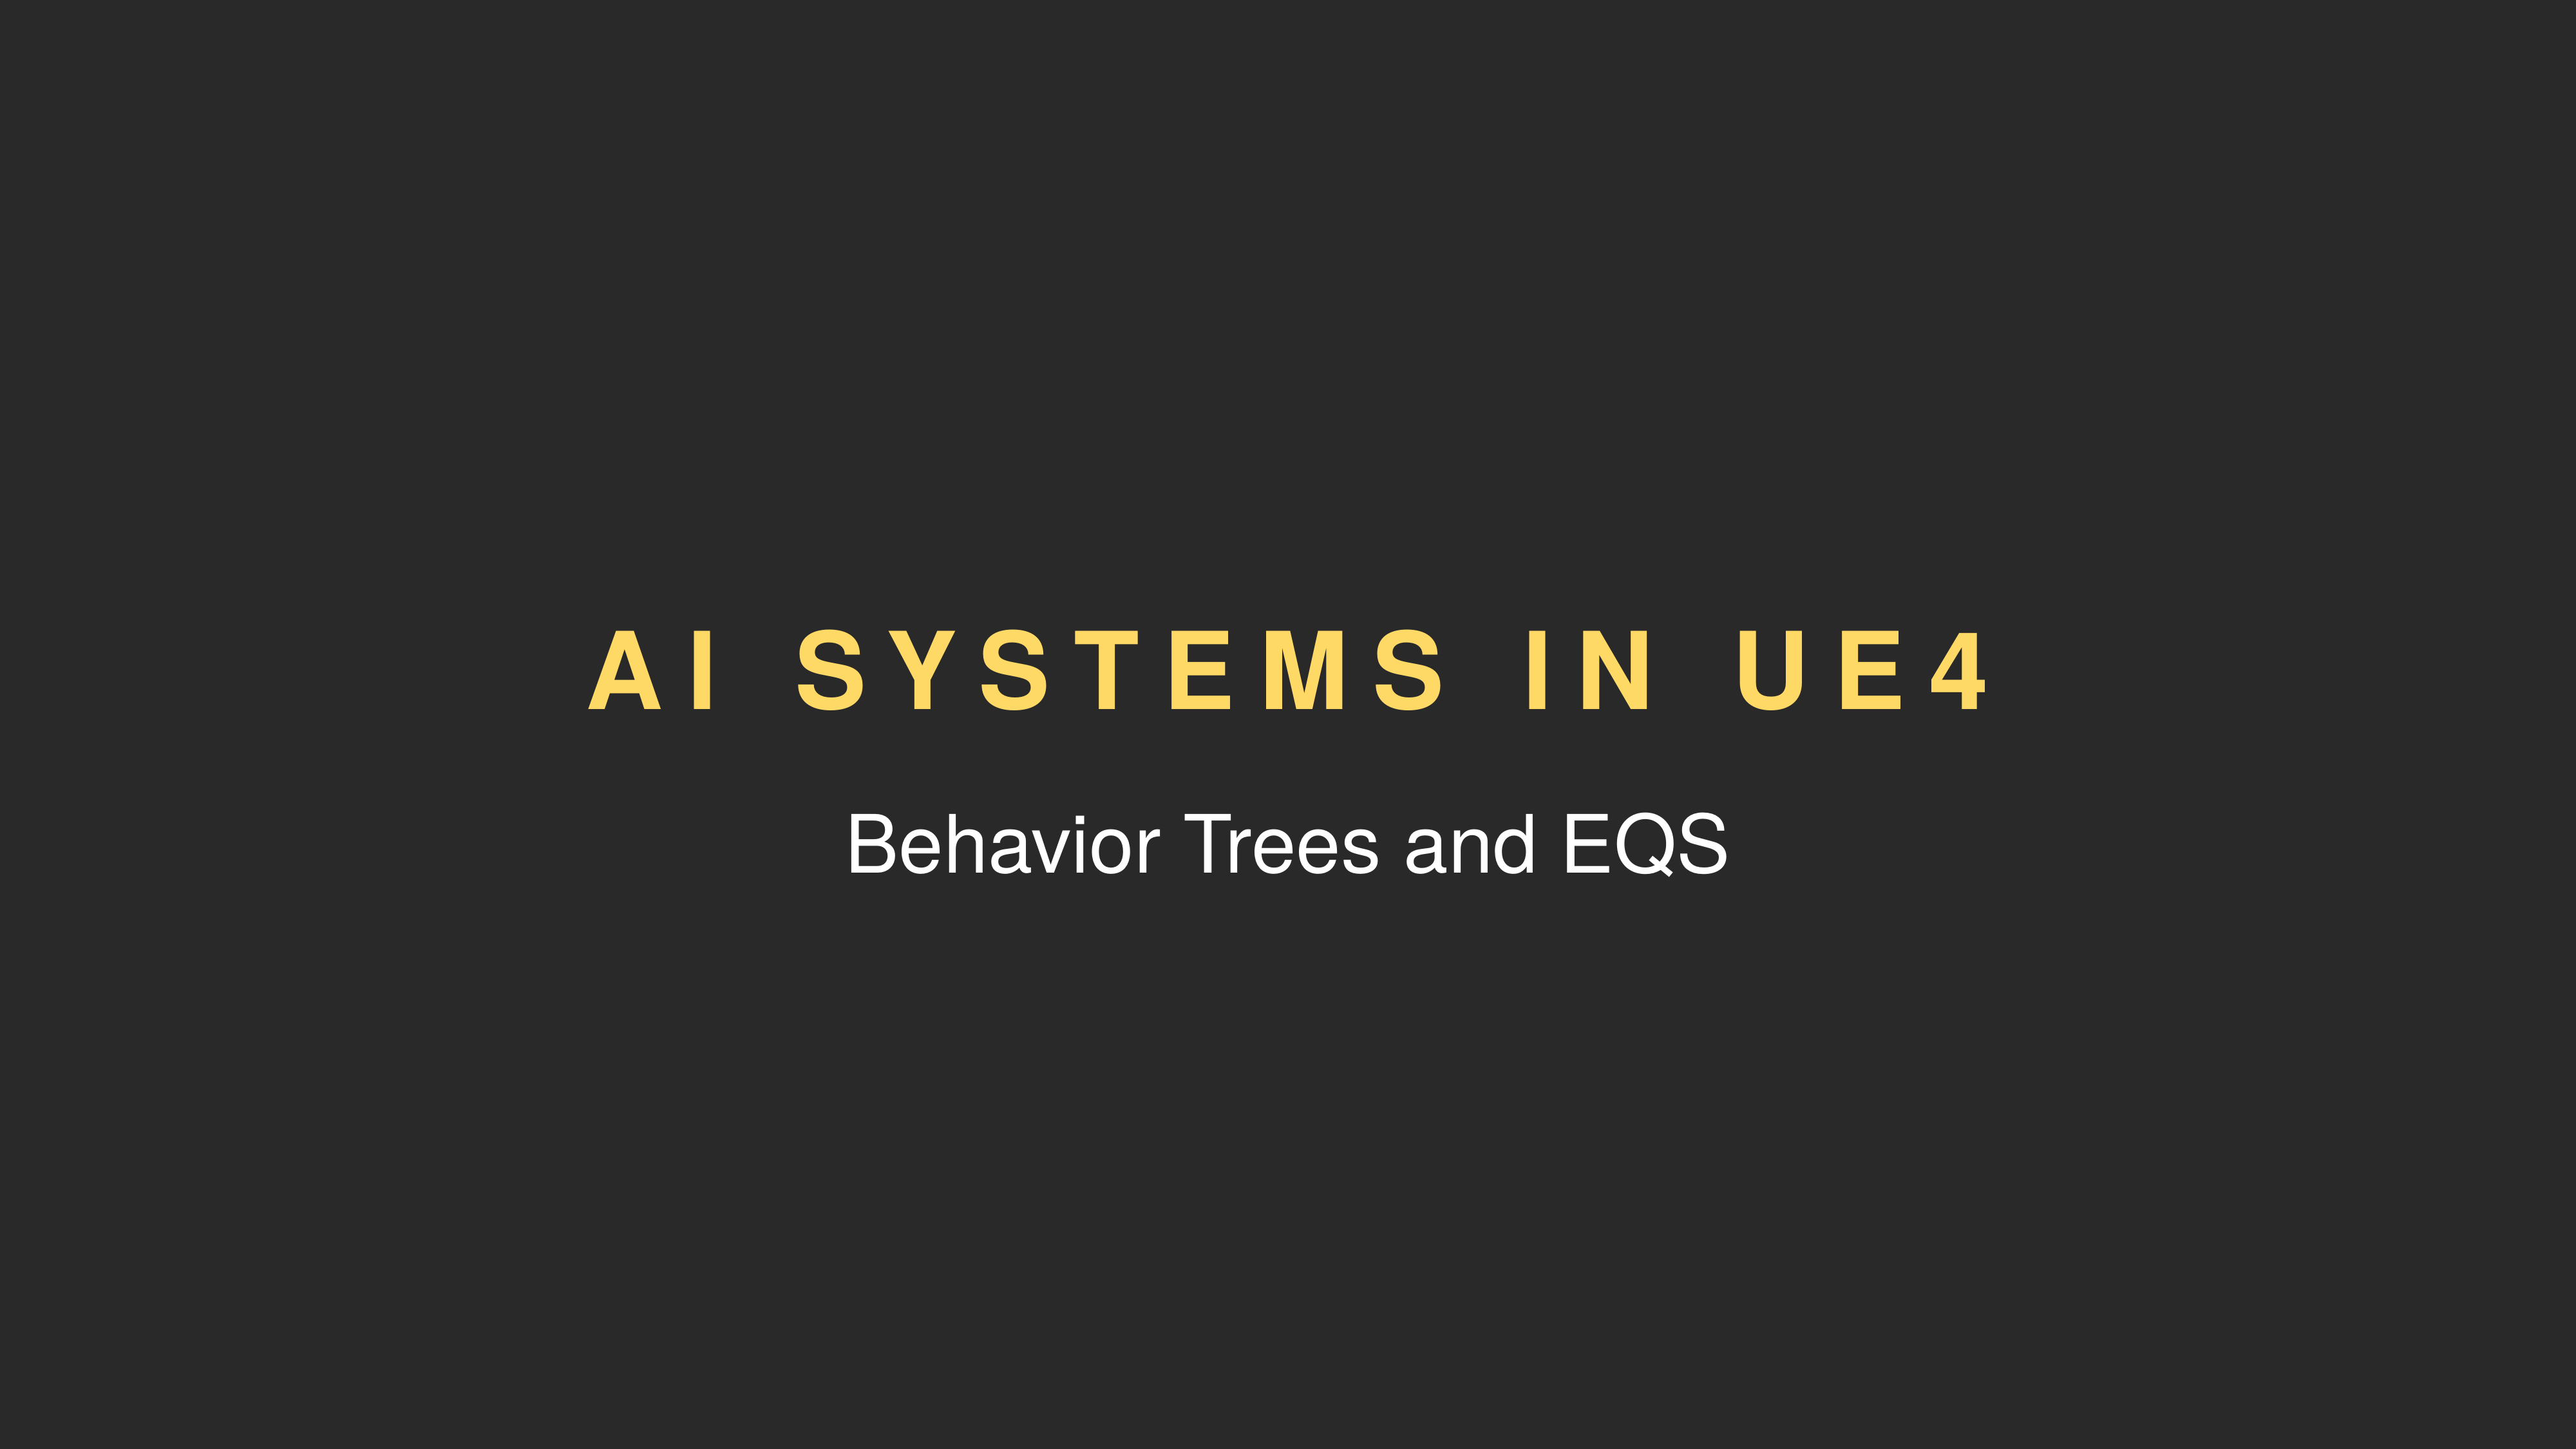

AI Systems in UE4
Behavior Trees and EQS